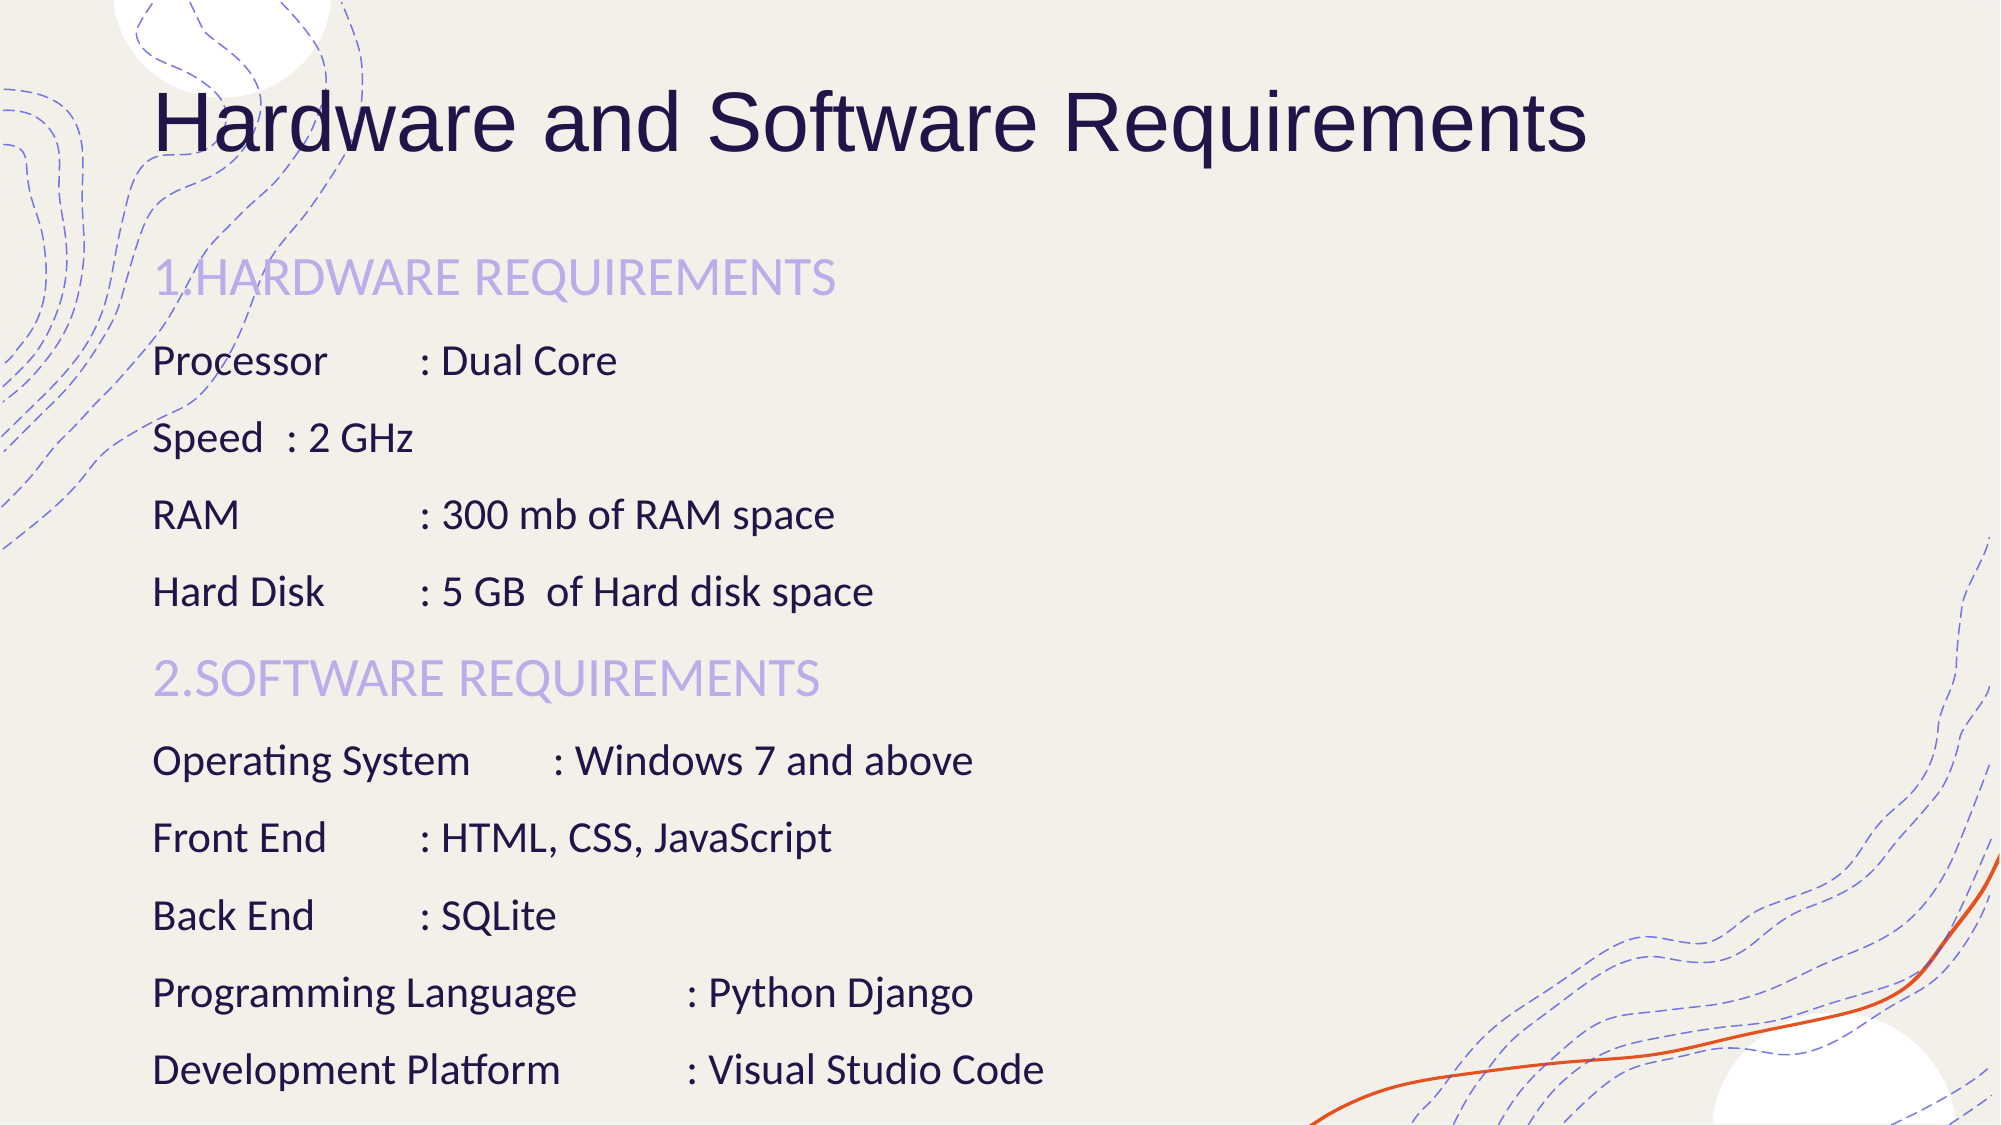

# Hardware and Software Requirements
1.HARDWARE REQUIREMENTS
Processor			: Dual Core
Speed				: 2 GHz
RAM			            	: 300 mb of RAM space
Hard Disk			: 5 GB  of Hard disk space
2.SOFTWARE REQUIREMENTS
Operating System		: Windows 7 and above
Front End			: HTML, CSS, JavaScript
Back End			: SQLite
Programming Language		: Python Django
Development Platform		: Visual Studio Code